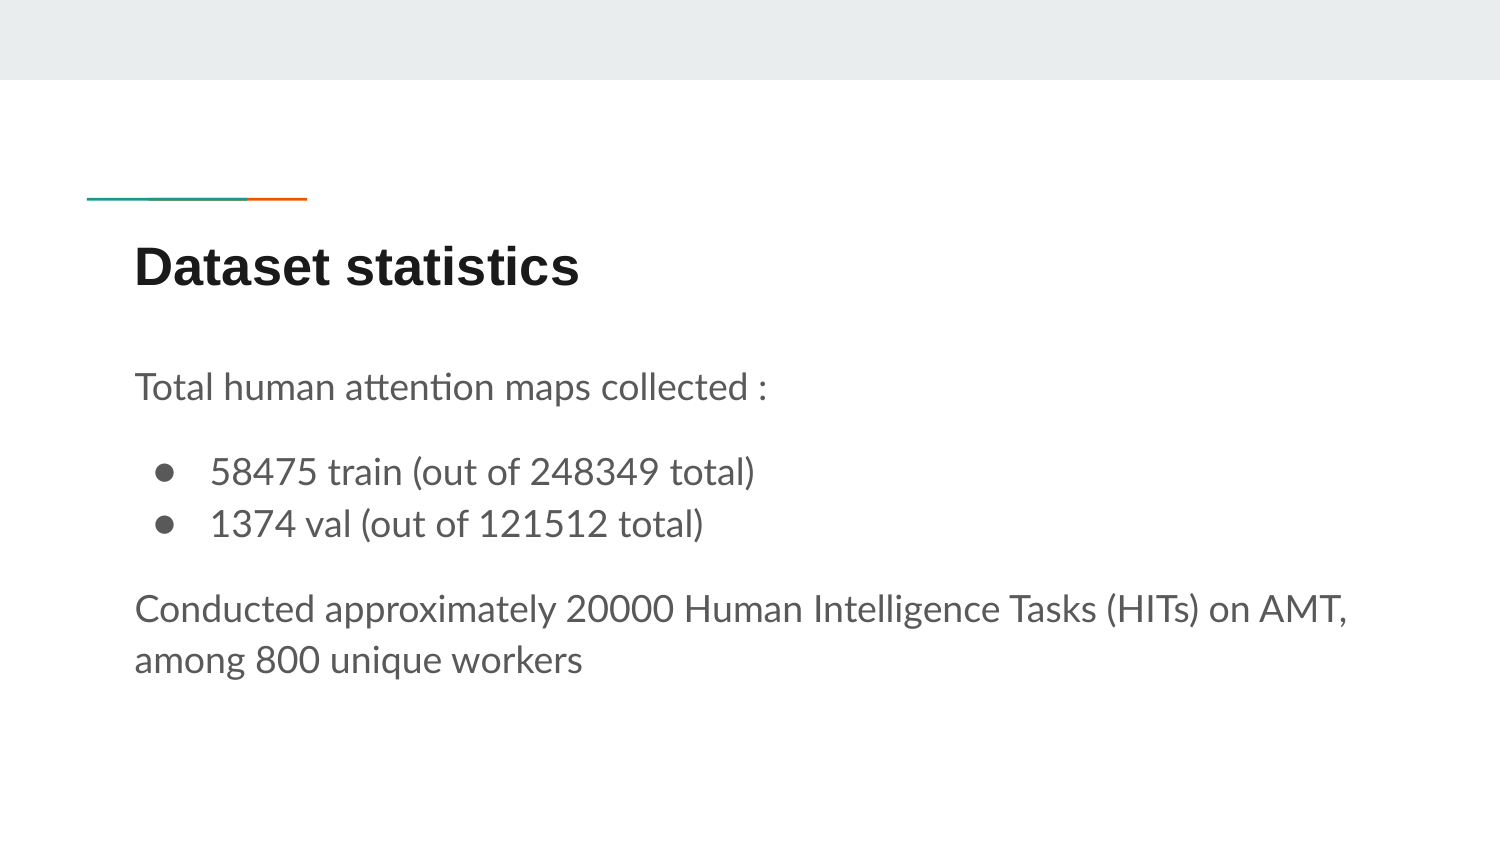

# Dataset statistics
Total human attention maps collected :
58475 train (out of 248349 total)
1374 val (out of 121512 total)
Conducted approximately 20000 Human Intelligence Tasks (HITs) on AMT, among 800 unique workers